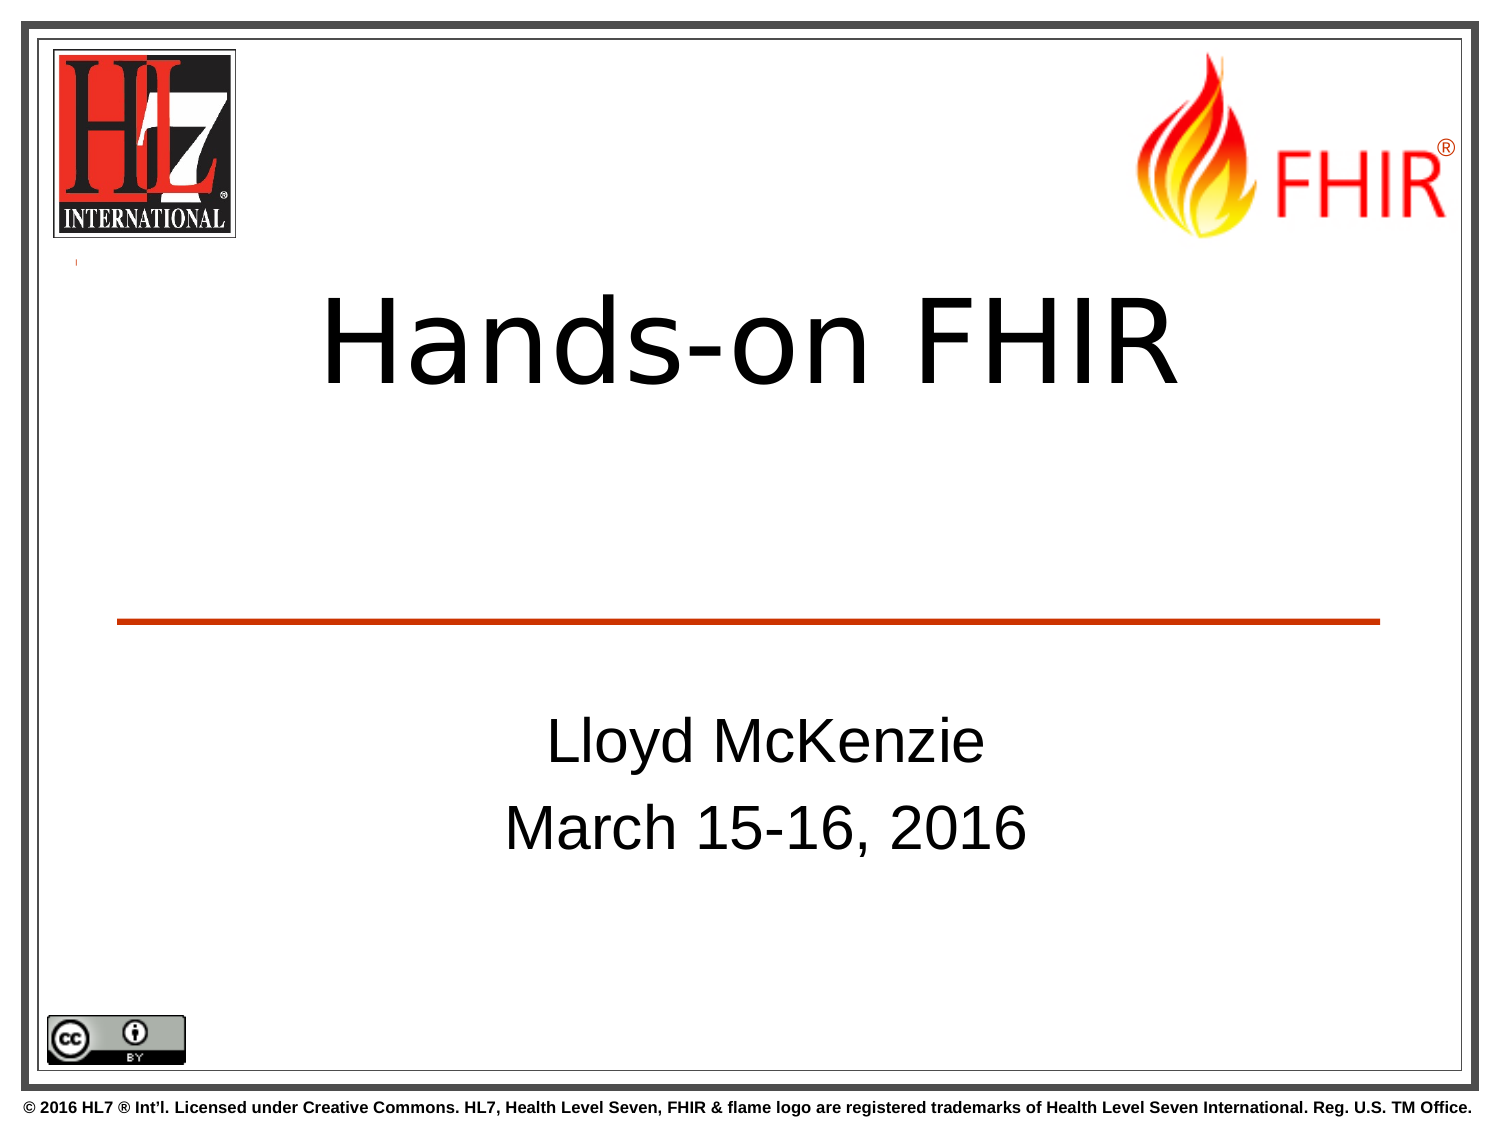

# Hands-on FHIR
Lloyd McKenzie
March 15-16, 2016